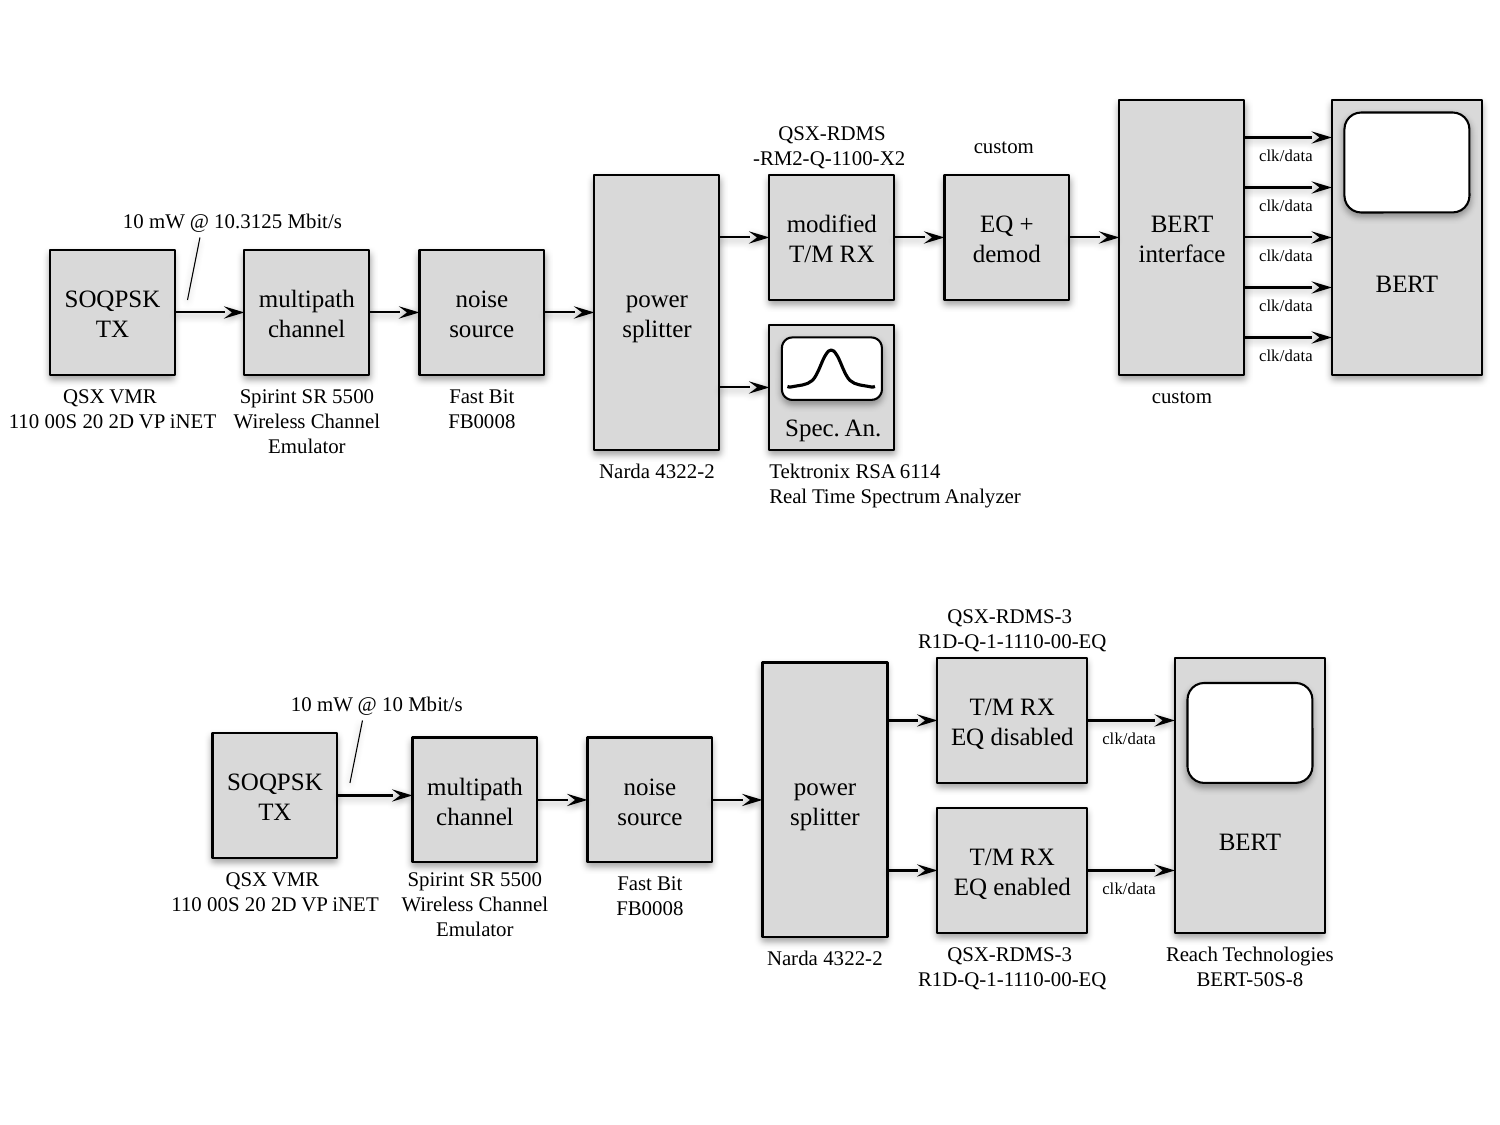

BERT
interface

BERT
QSX-RDMS
-RM2-Q-1100-X2

custom
clk/data
power
splitter
modified
T/M RX
EQ +
demod
clk/data
10 mW @ 10.3125 Mbit/s
clk/data
SOQPSK
TX
multipath
channel
noise
source
clk/data

clk/data

QSX VMR
110 00S 20 2D VP iNET
Spirint SR 5500
Wireless Channel Emulator
Fast Bit
FB0008
custom
Spec. An.
Narda 4322-2
Tektronix RSA 6114
Real Time Spectrum Analyzer
QSX-RDMS-3
R1D-Q-1-1110-00-EQ
T/M RX
EQ disabled

BERT
power
splitter
10 mW @ 10 Mbit/s

clk/data
SOQPSK
TX
multipath
channel
noise
source
T/M RX
EQ enabled
QSX VMR
110 00S 20 2D VP iNET
Spirint SR 5500
Wireless Channel Emulator
Fast Bit
FB0008
clk/data
QSX-RDMS-3
R1D-Q-1-1110-00-EQ
Reach Technologies
BERT-50S-8
Narda 4322-2